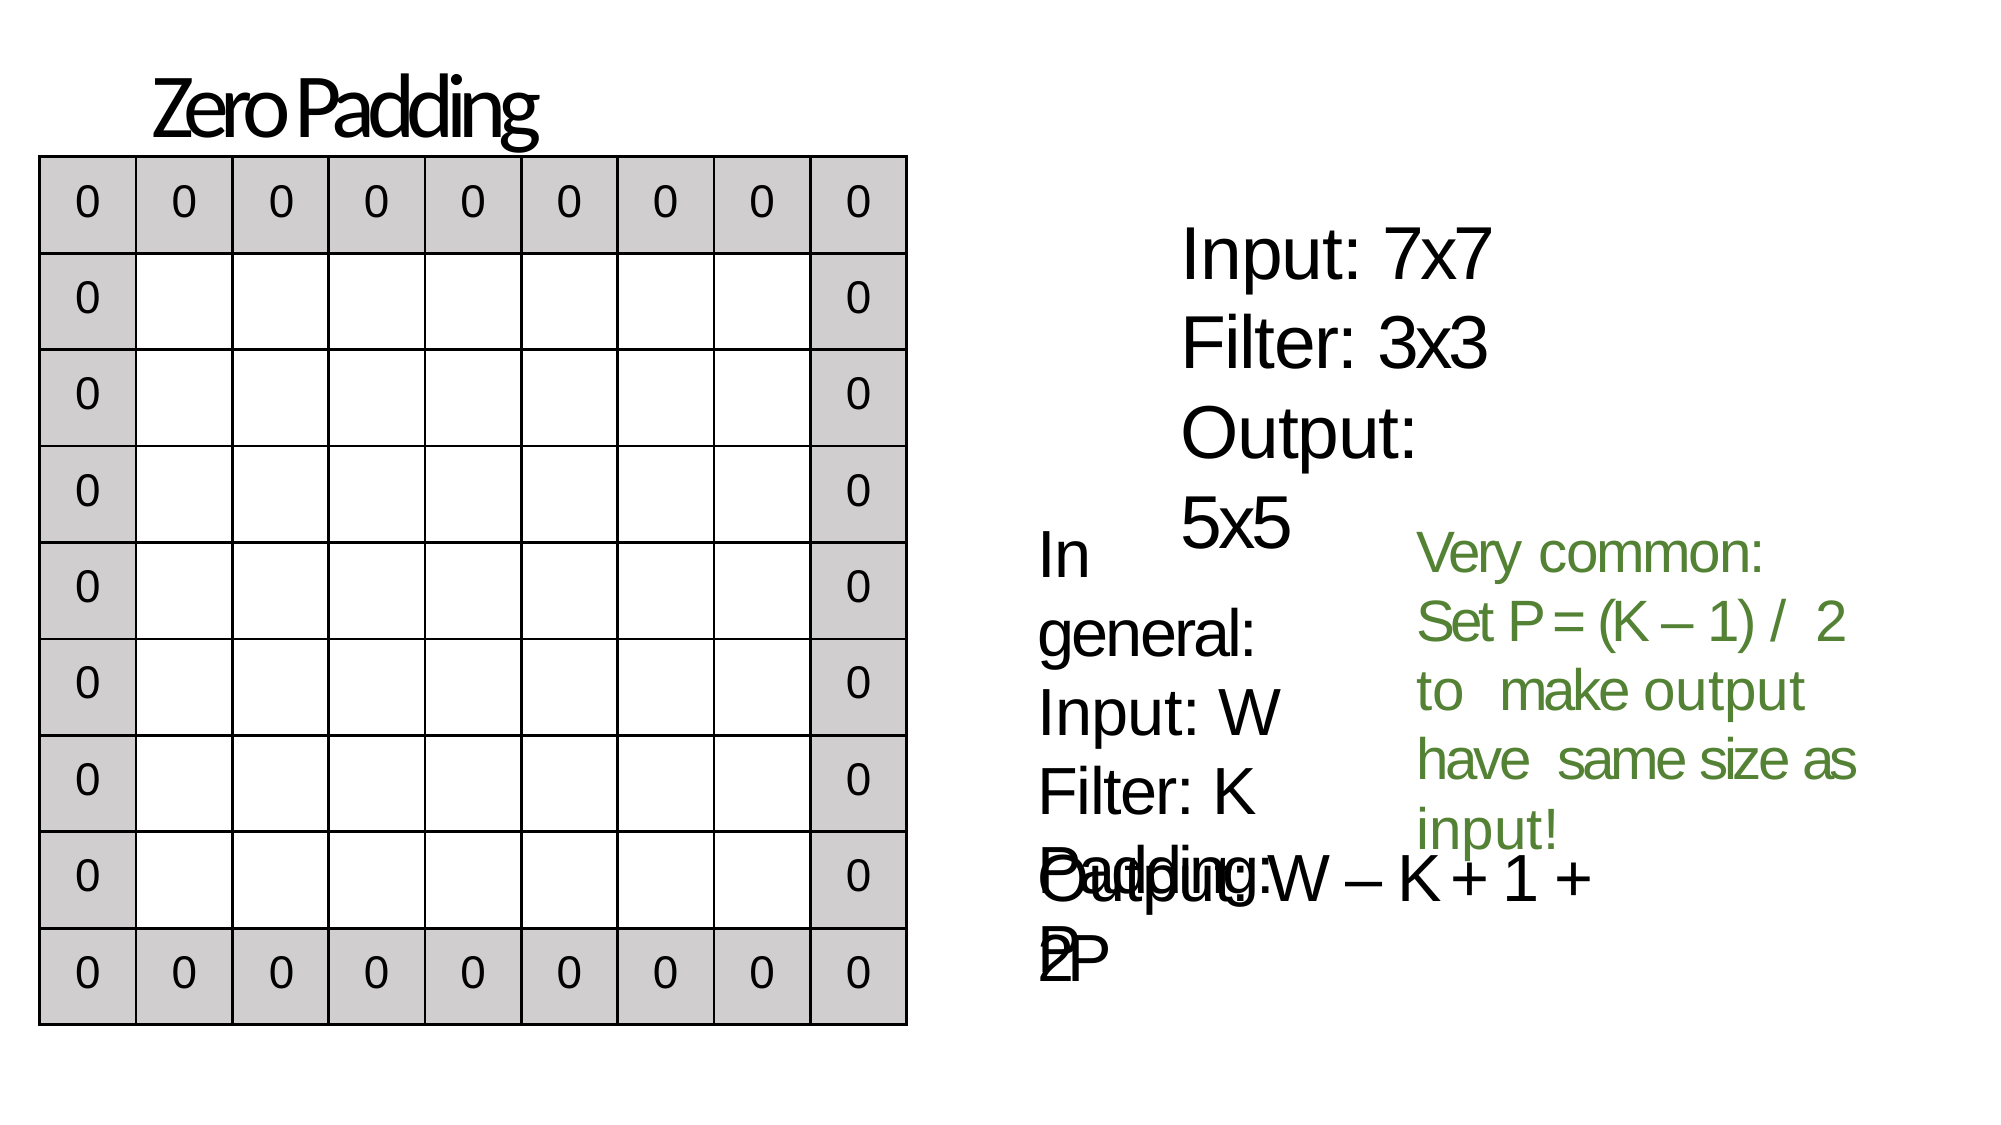

# Zero Padding
| 0 | 0 | 0 | 0 | 0 | 0 | 0 | 0 | 0 |
| --- | --- | --- | --- | --- | --- | --- | --- | --- |
| 0 |  |  |  |  |  |  |  | 0 |
| 0 |  |  |  |  |  |  |  | 0 |
| 0 |  |  |  |  |  |  |  | 0 |
| 0 |  |  |  |  |  |  |  | 0 |
| 0 |  |  |  |  |  |  |  | 0 |
| 0 |  |  |  |  |  |  |  | 0 |
| 0 |  |  |  |  |  |  |  | 0 |
| 0 | 0 | 0 | 0 | 0 | 0 | 0 | 0 | 0 |
Input: 7x7  Filter: 3x3  Output: 5x5
In general:  Input: W  Filter: K  Padding: P
Very common:
Set P = (K – 1) / 2 to  make output have  same size as input!
Output: W – K + 1 + 2P